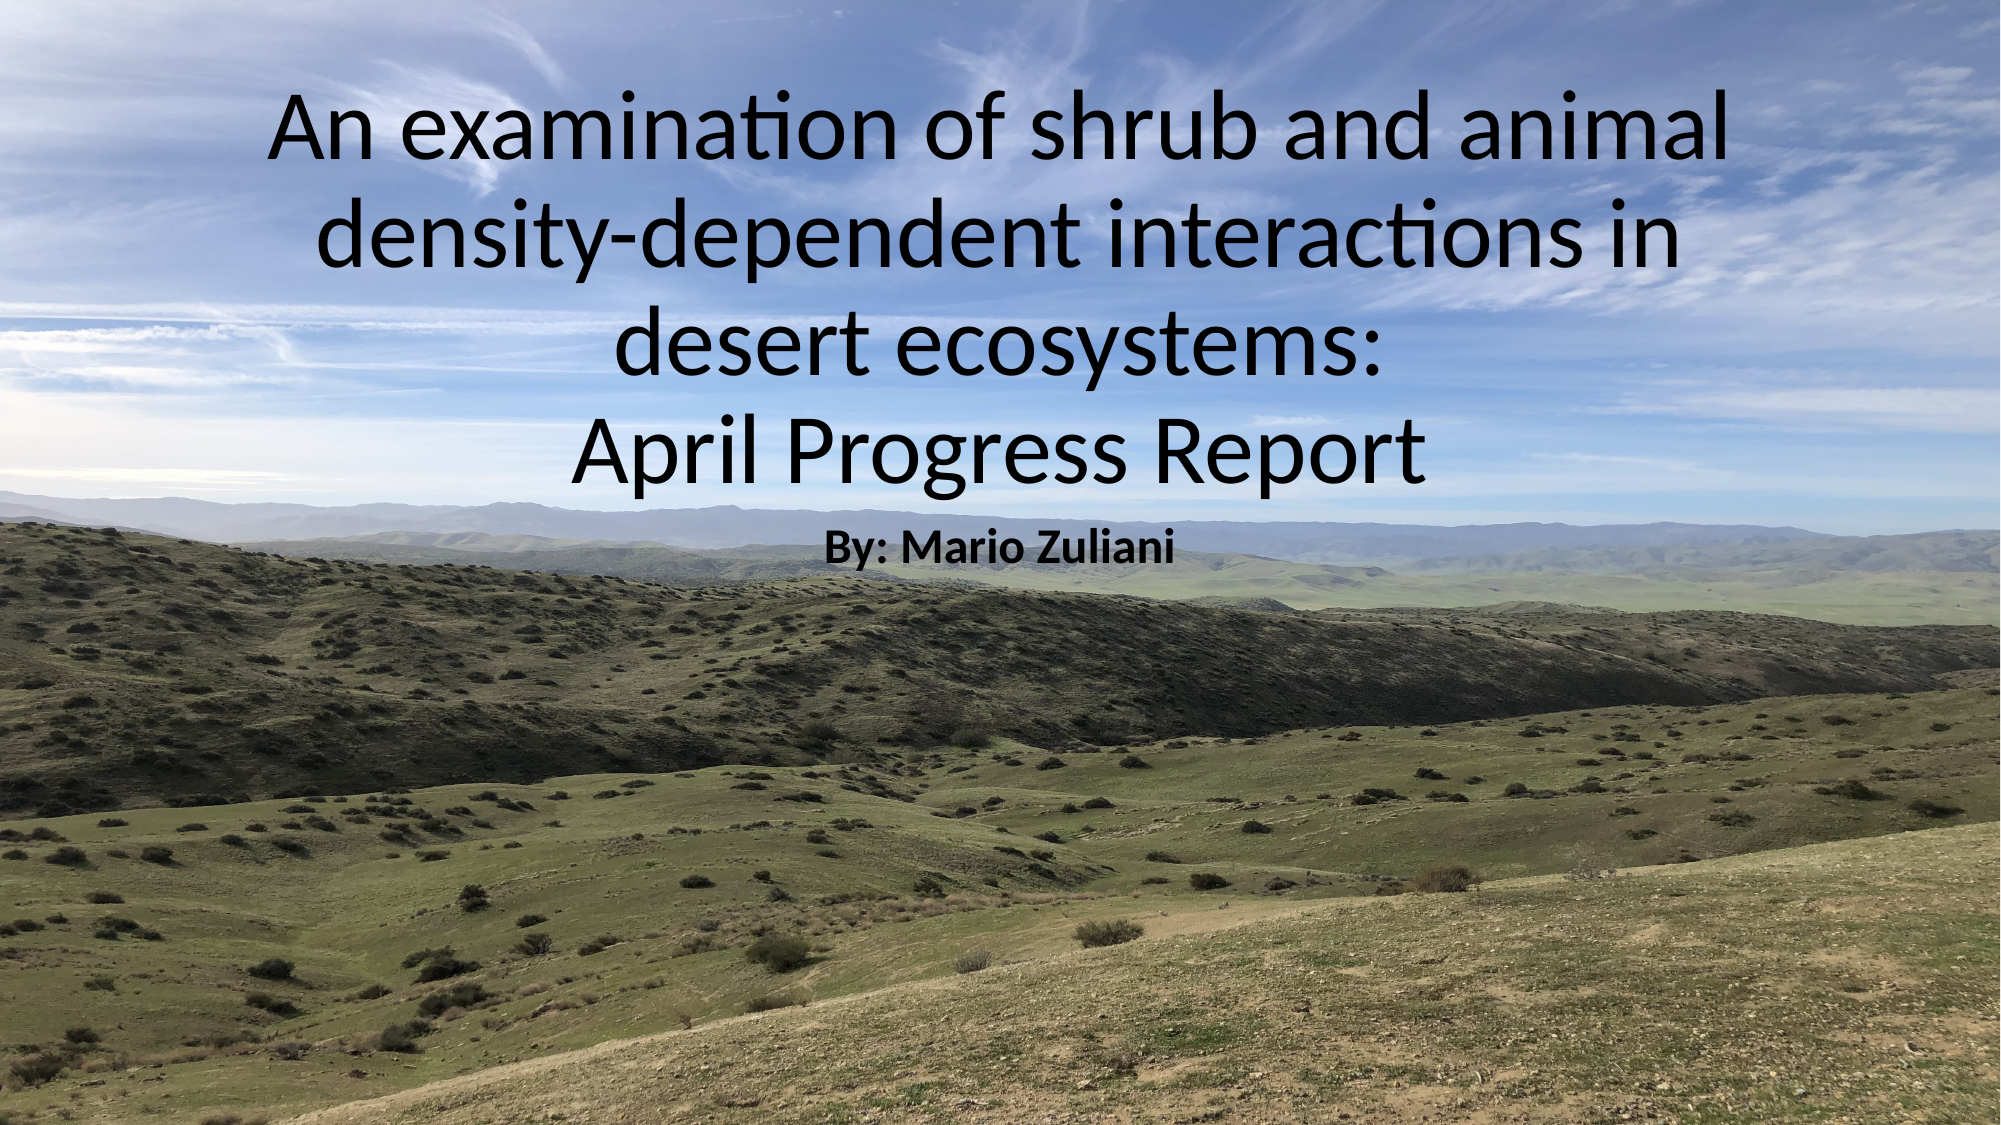

# An examination of shrub and animal density-dependent interactions in desert ecosystems: April Progress Report
By: Mario Zuliani